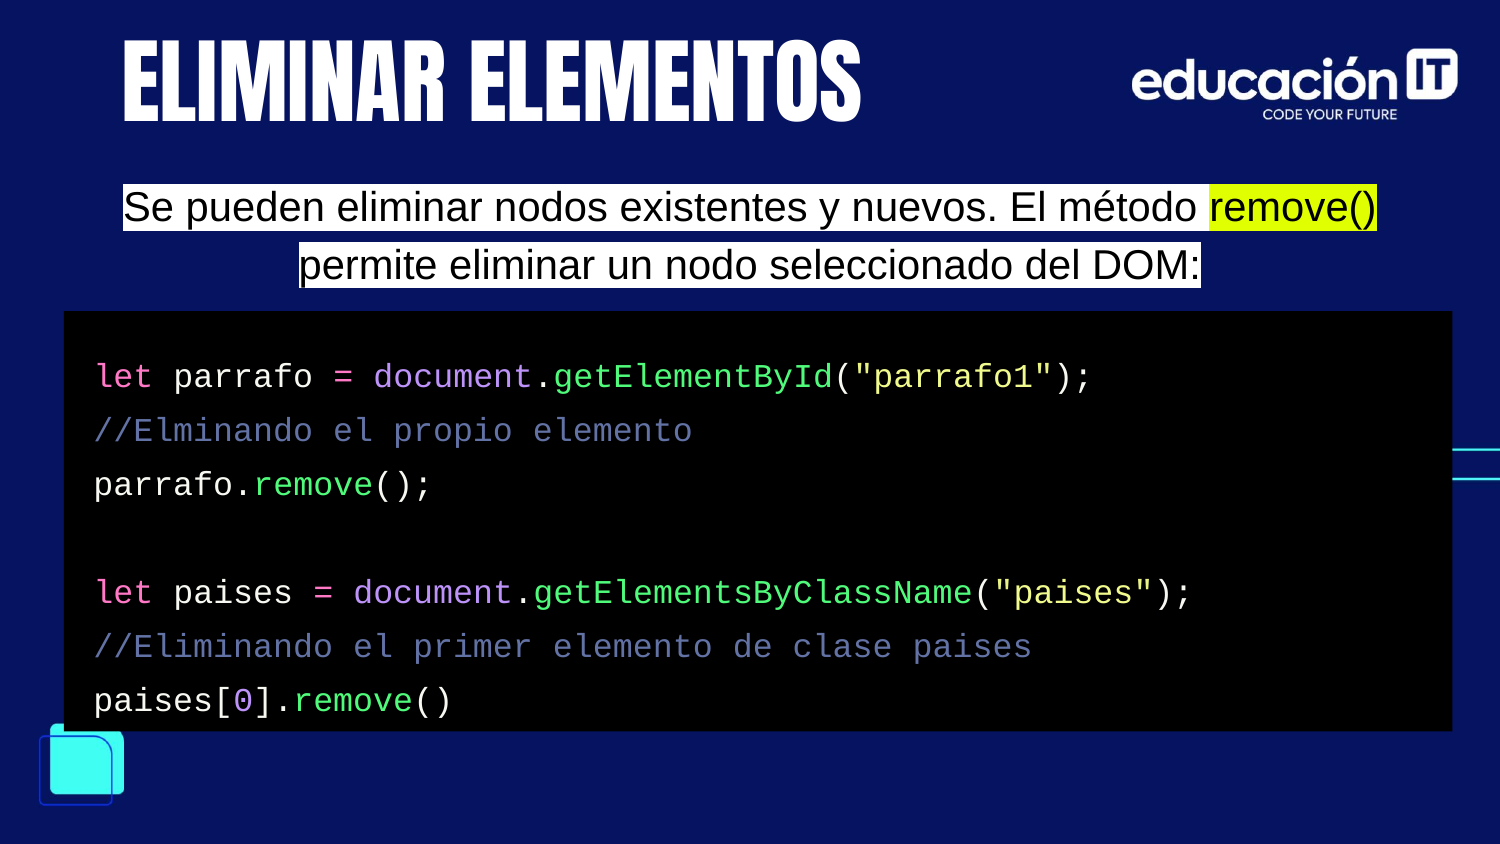

ELIMINAR ELEMENTOS
Se pueden eliminar nodos existentes y nuevos. El método remove() permite eliminar un nodo seleccionado del DOM:
let parrafo = document.getElementById("parrafo1");
//Elminando el propio elemento
parrafo.remove();

let paises = document.getElementsByClassName("paises");
//Eliminando el primer elemento de clase paises
paises[0].remove()